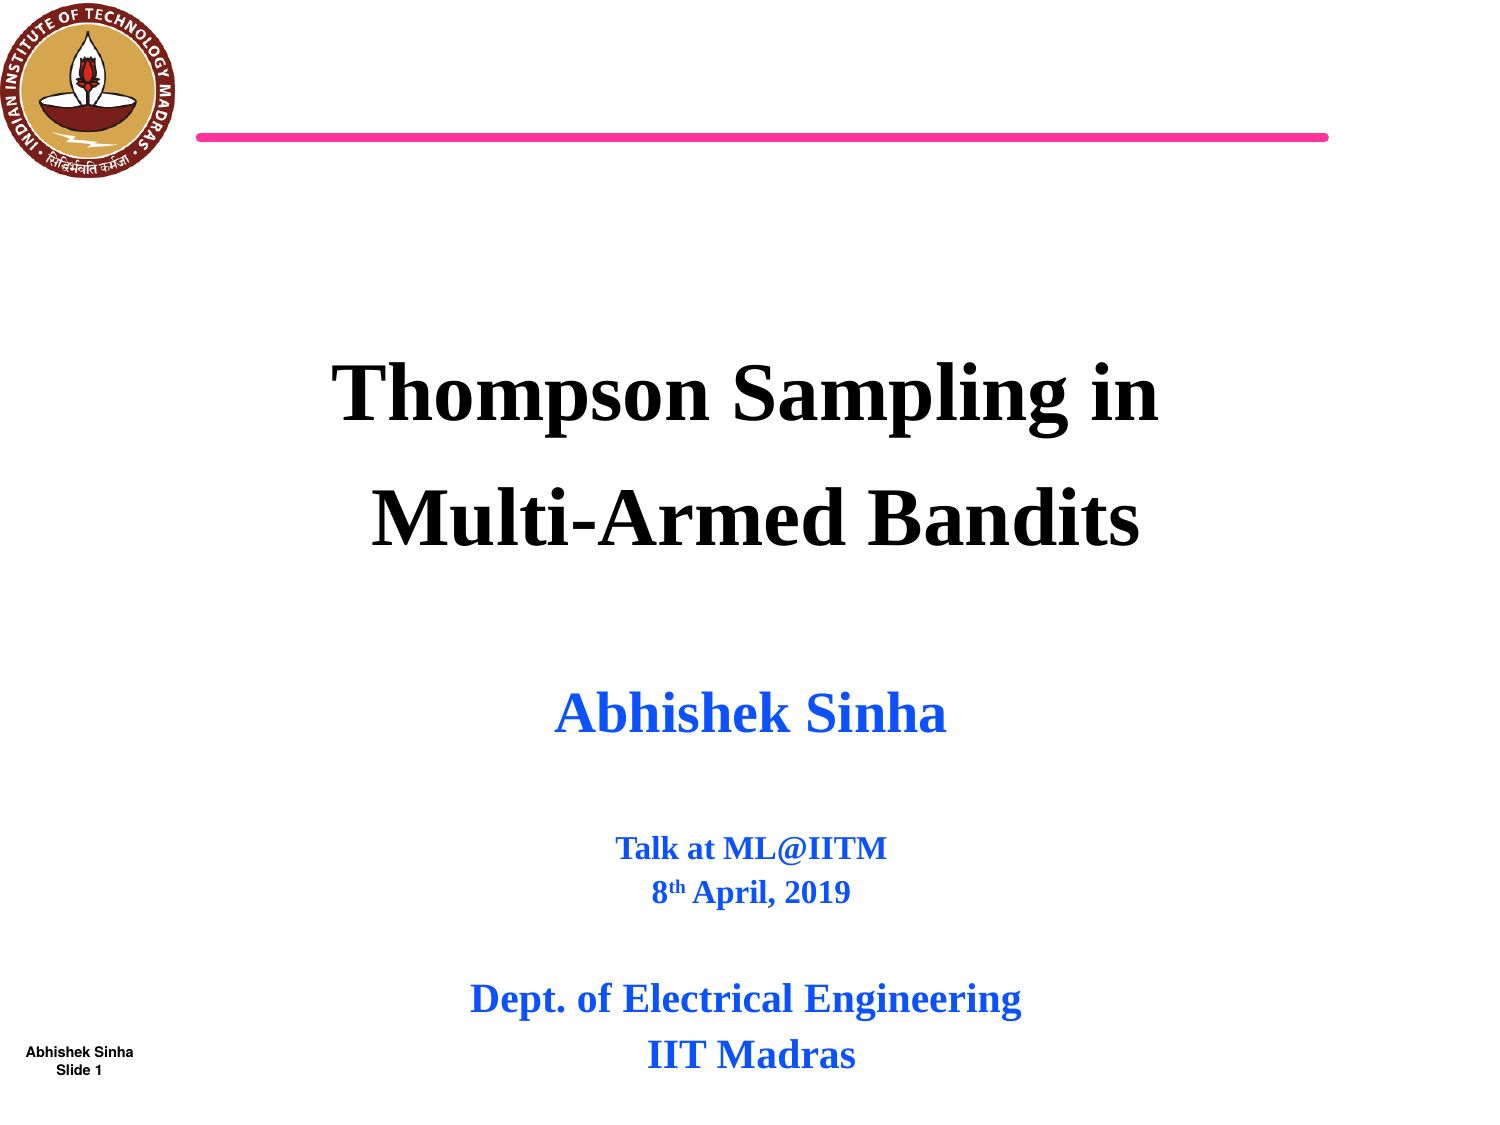

# Thompson Sampling in Multi-Armed Bandits
Abhishek Sinha

Talk at ML@IITM
8th April, 2019

Dept. of Electrical Engineering
IIT Madras